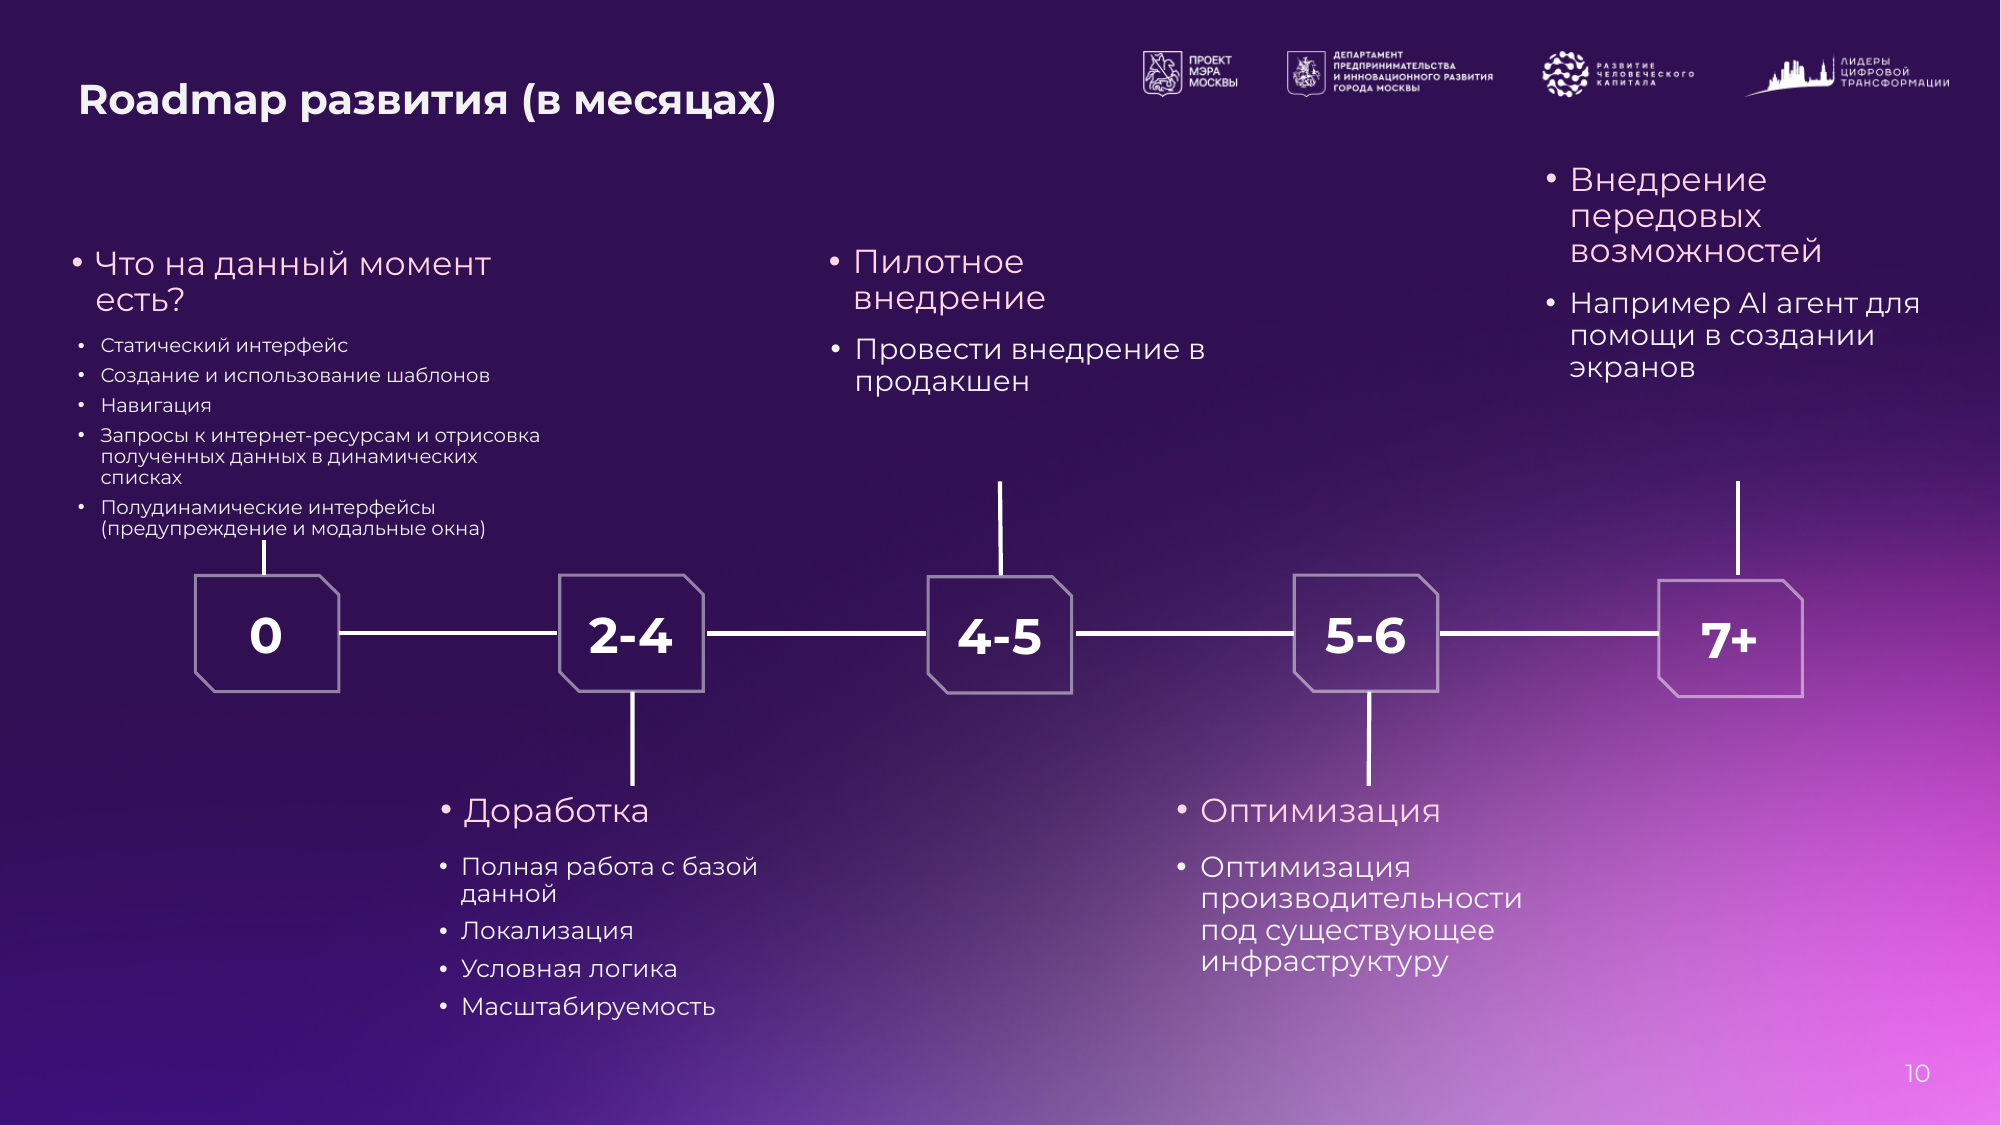

# Roadmap развития (в месяцах)
Внедрение передовых возможностей
Пилотное внедрение
Что на данный момент есть?
Например AI агент для помощи в создании экранов
Провести внедрение в продакшен
Статический интерфейс
Создание и использование шаблонов
Навигация
Запросы к интернет-ресурсам и отрисовка полученных данных в динамических списках
Полудинамические интерфейсы (предупреждение и модальные окна)
5-6
2-4
0
4-5
7+
Доработка
Оптимизация
Оптимизация производительности  под существующее  инфраструктуру
Полная работа с базой данной
Локализация
Условная логика
Масштабируемость
10